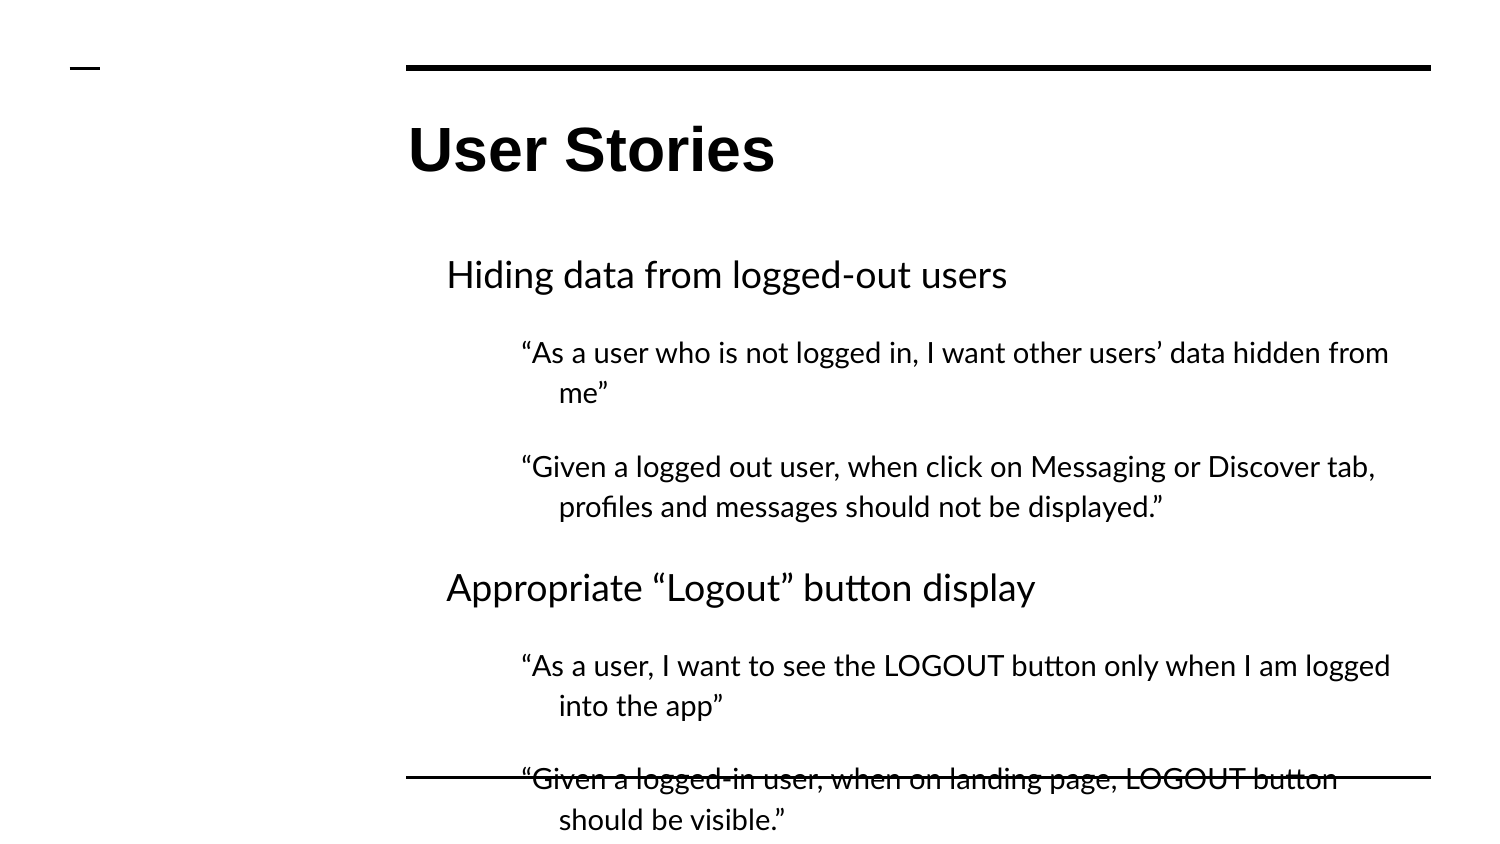

# User Stories
Hiding data from logged-out users
“As a user who is not logged in, I want other users’ data hidden from me”
“Given a logged out user, when click on Messaging or Discover tab, profiles and messages should not be displayed.”
Appropriate “Logout” button display
“As a user, I want to see the LOGOUT button only when I am logged into the app”
“Given a logged-in user, when on landing page, LOGOUT button should be visible.”
“Given a logged-out user, when on landing page, LOGOUT button should not display.”